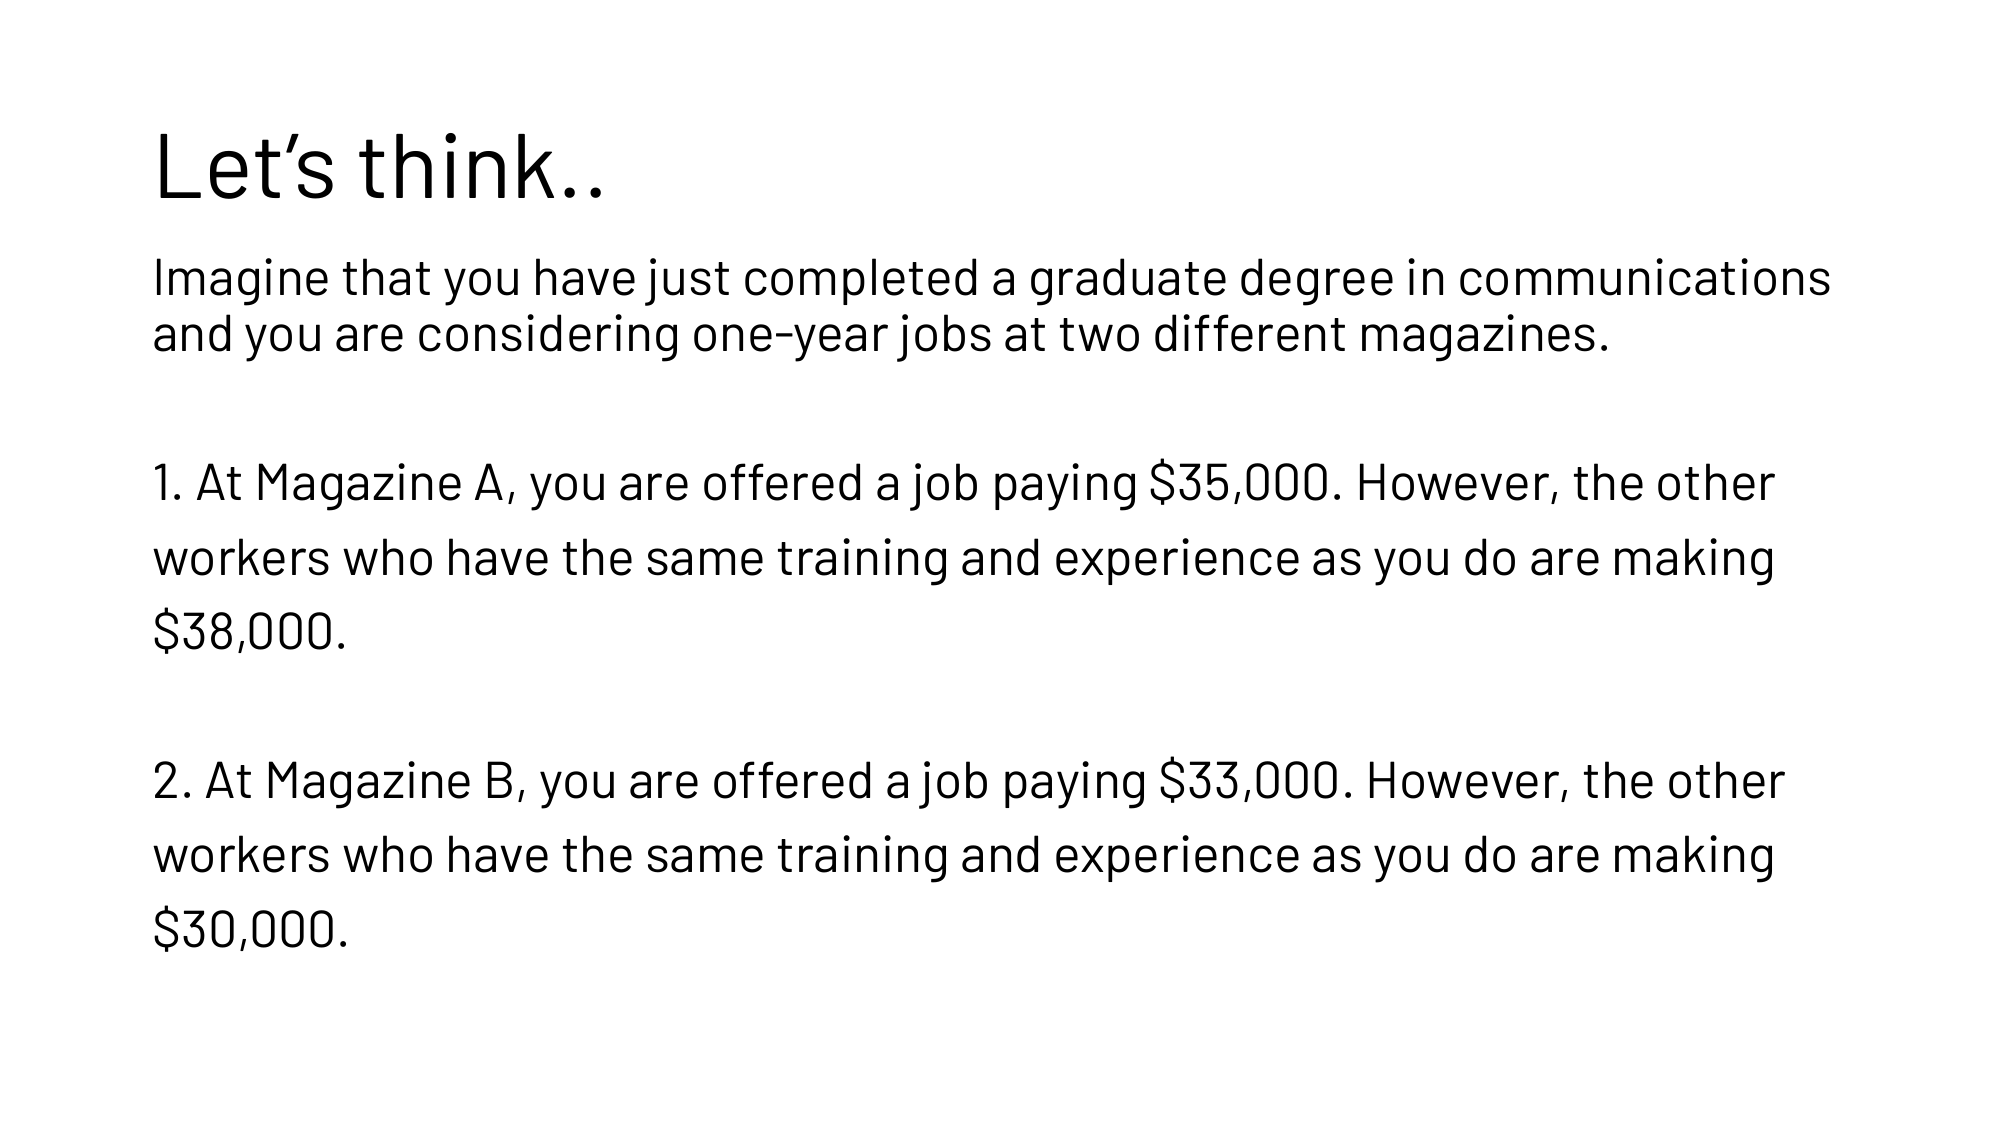

# Let’s think..
Imagine that you have just completed a graduate degree in communications and you are considering one-year jobs at two different magazines.

1. At Magazine A, you are offered a job paying $35,000. However, the other
workers who have the same training and experience as you do are making
$38,000.

2. At Magazine B, you are offered a job paying $33,000. However, the other
workers who have the same training and experience as you do are making
$30,000.